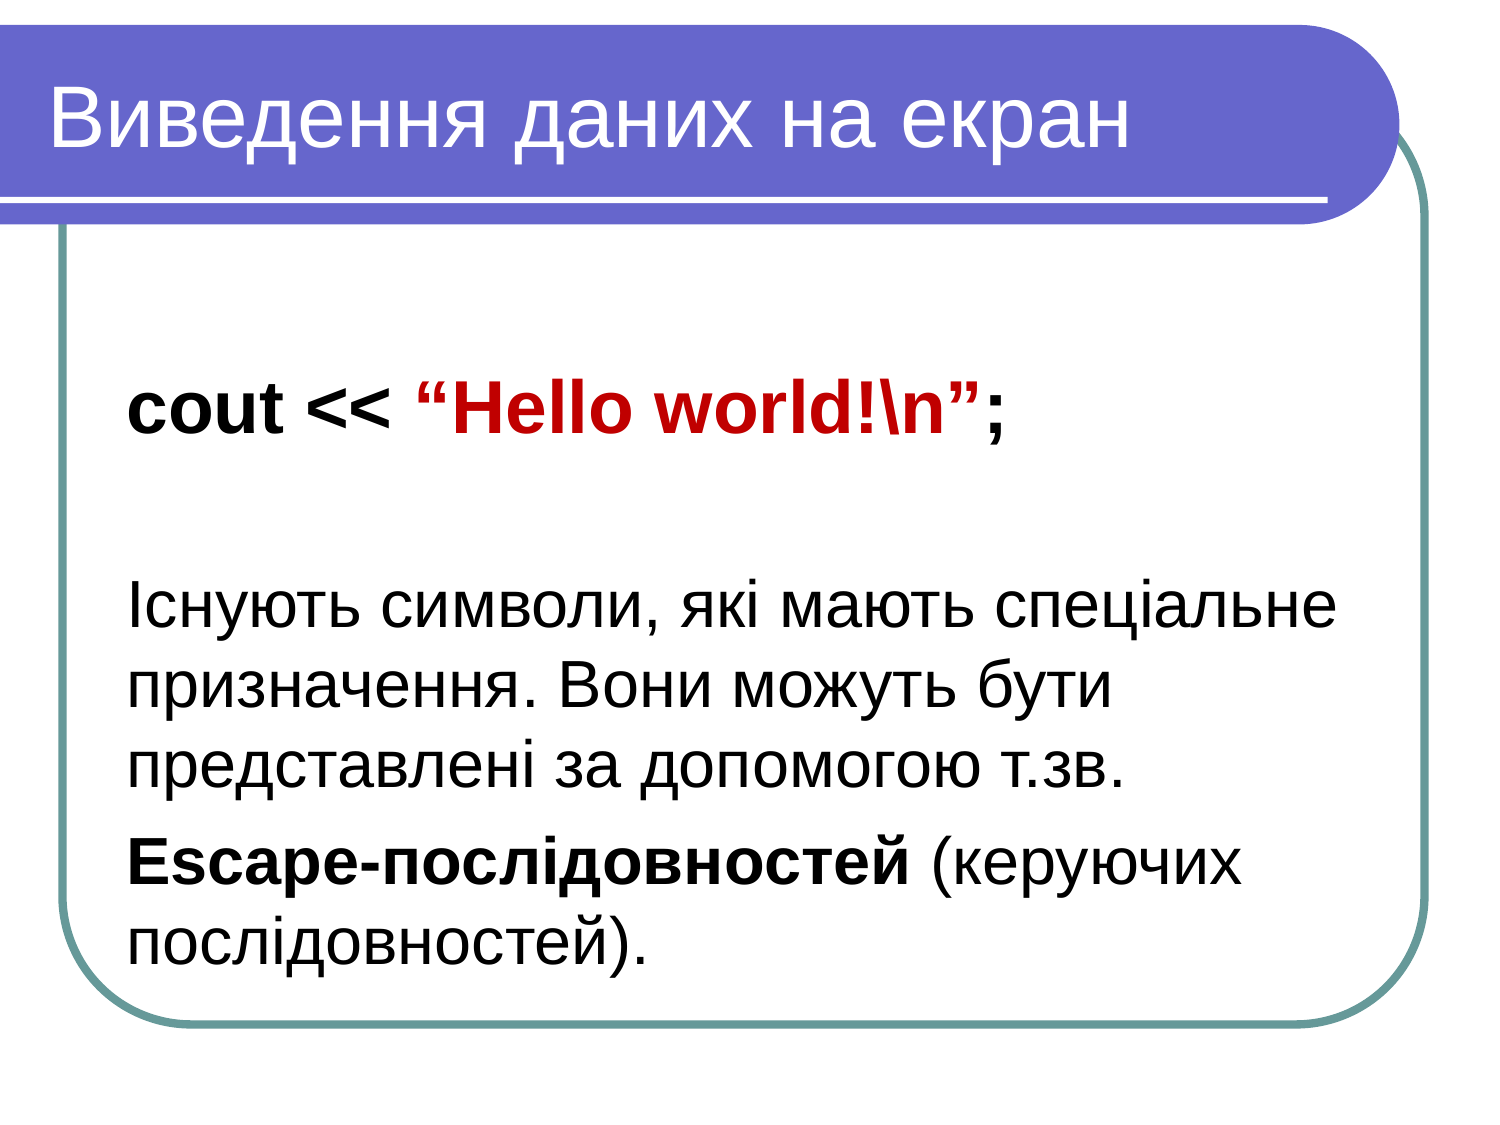

Виведення даних на екран

cout << “Hello world!\n”;

Існують символи, які мають спеціальне призначення. Вони можуть бути представлені за допомогою т.зв.
Escape-послідовностей (керуючих послідовностей).